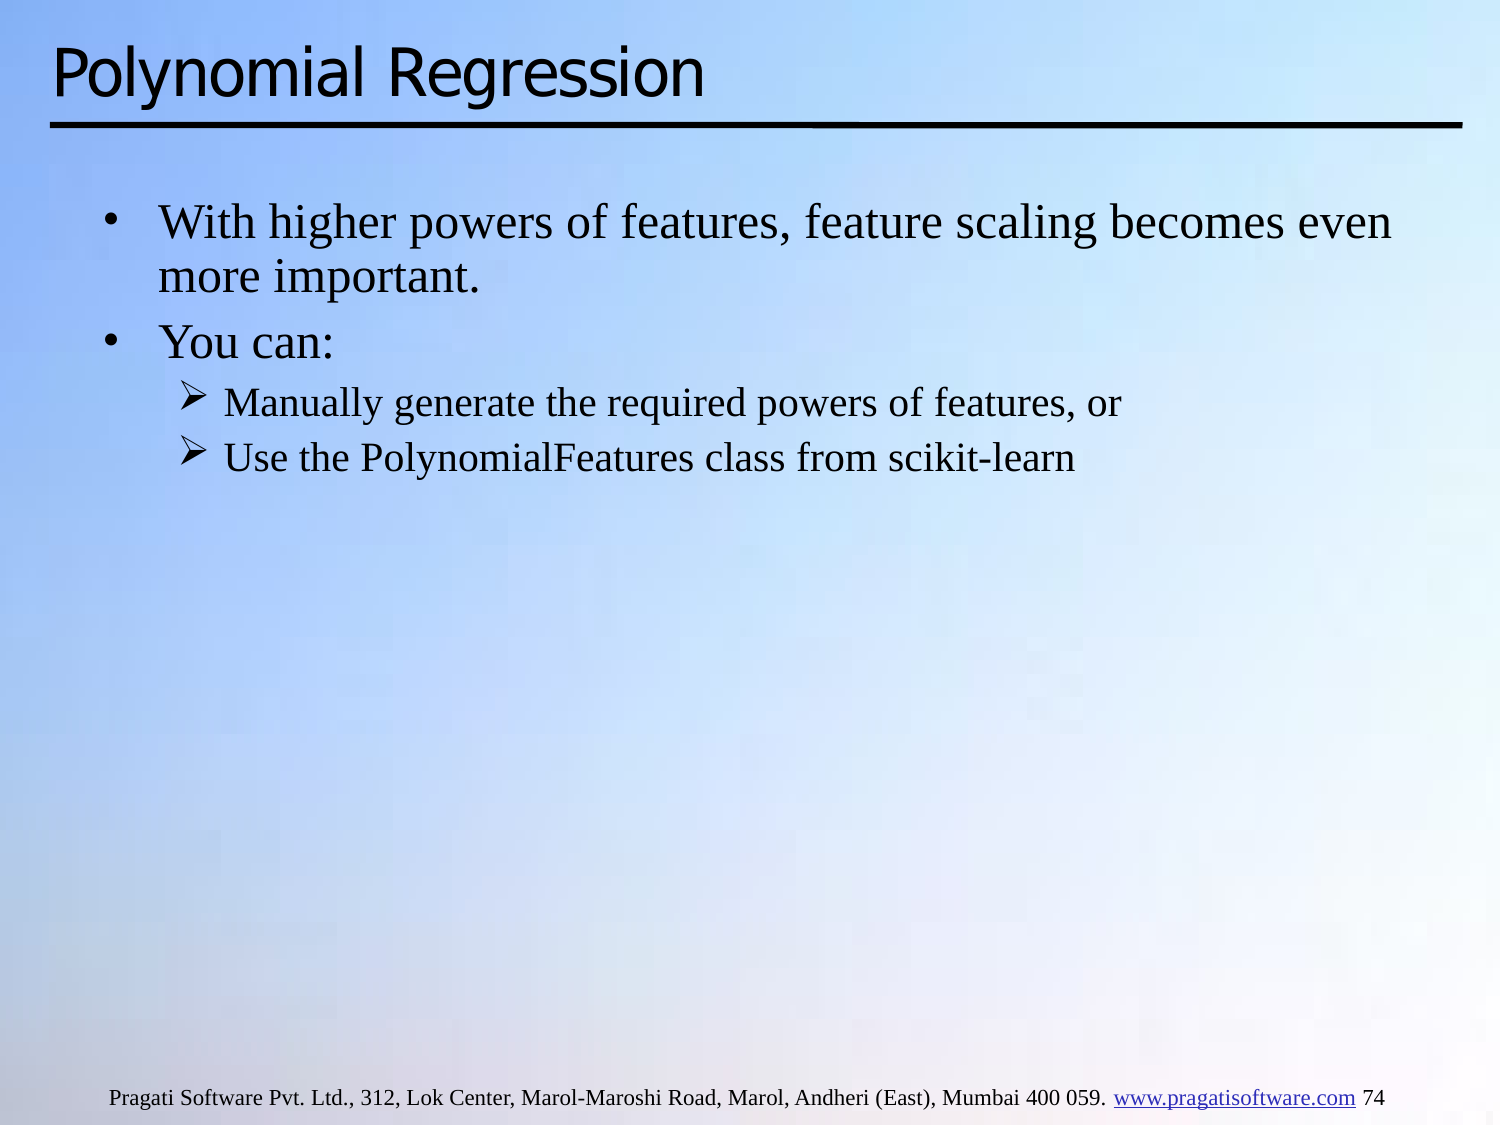

# Polynomial Regression
With higher powers of features, feature scaling becomes even more important.
You can:
Manually generate the required powers of features, or
Use the PolynomialFeatures class from scikit-learn